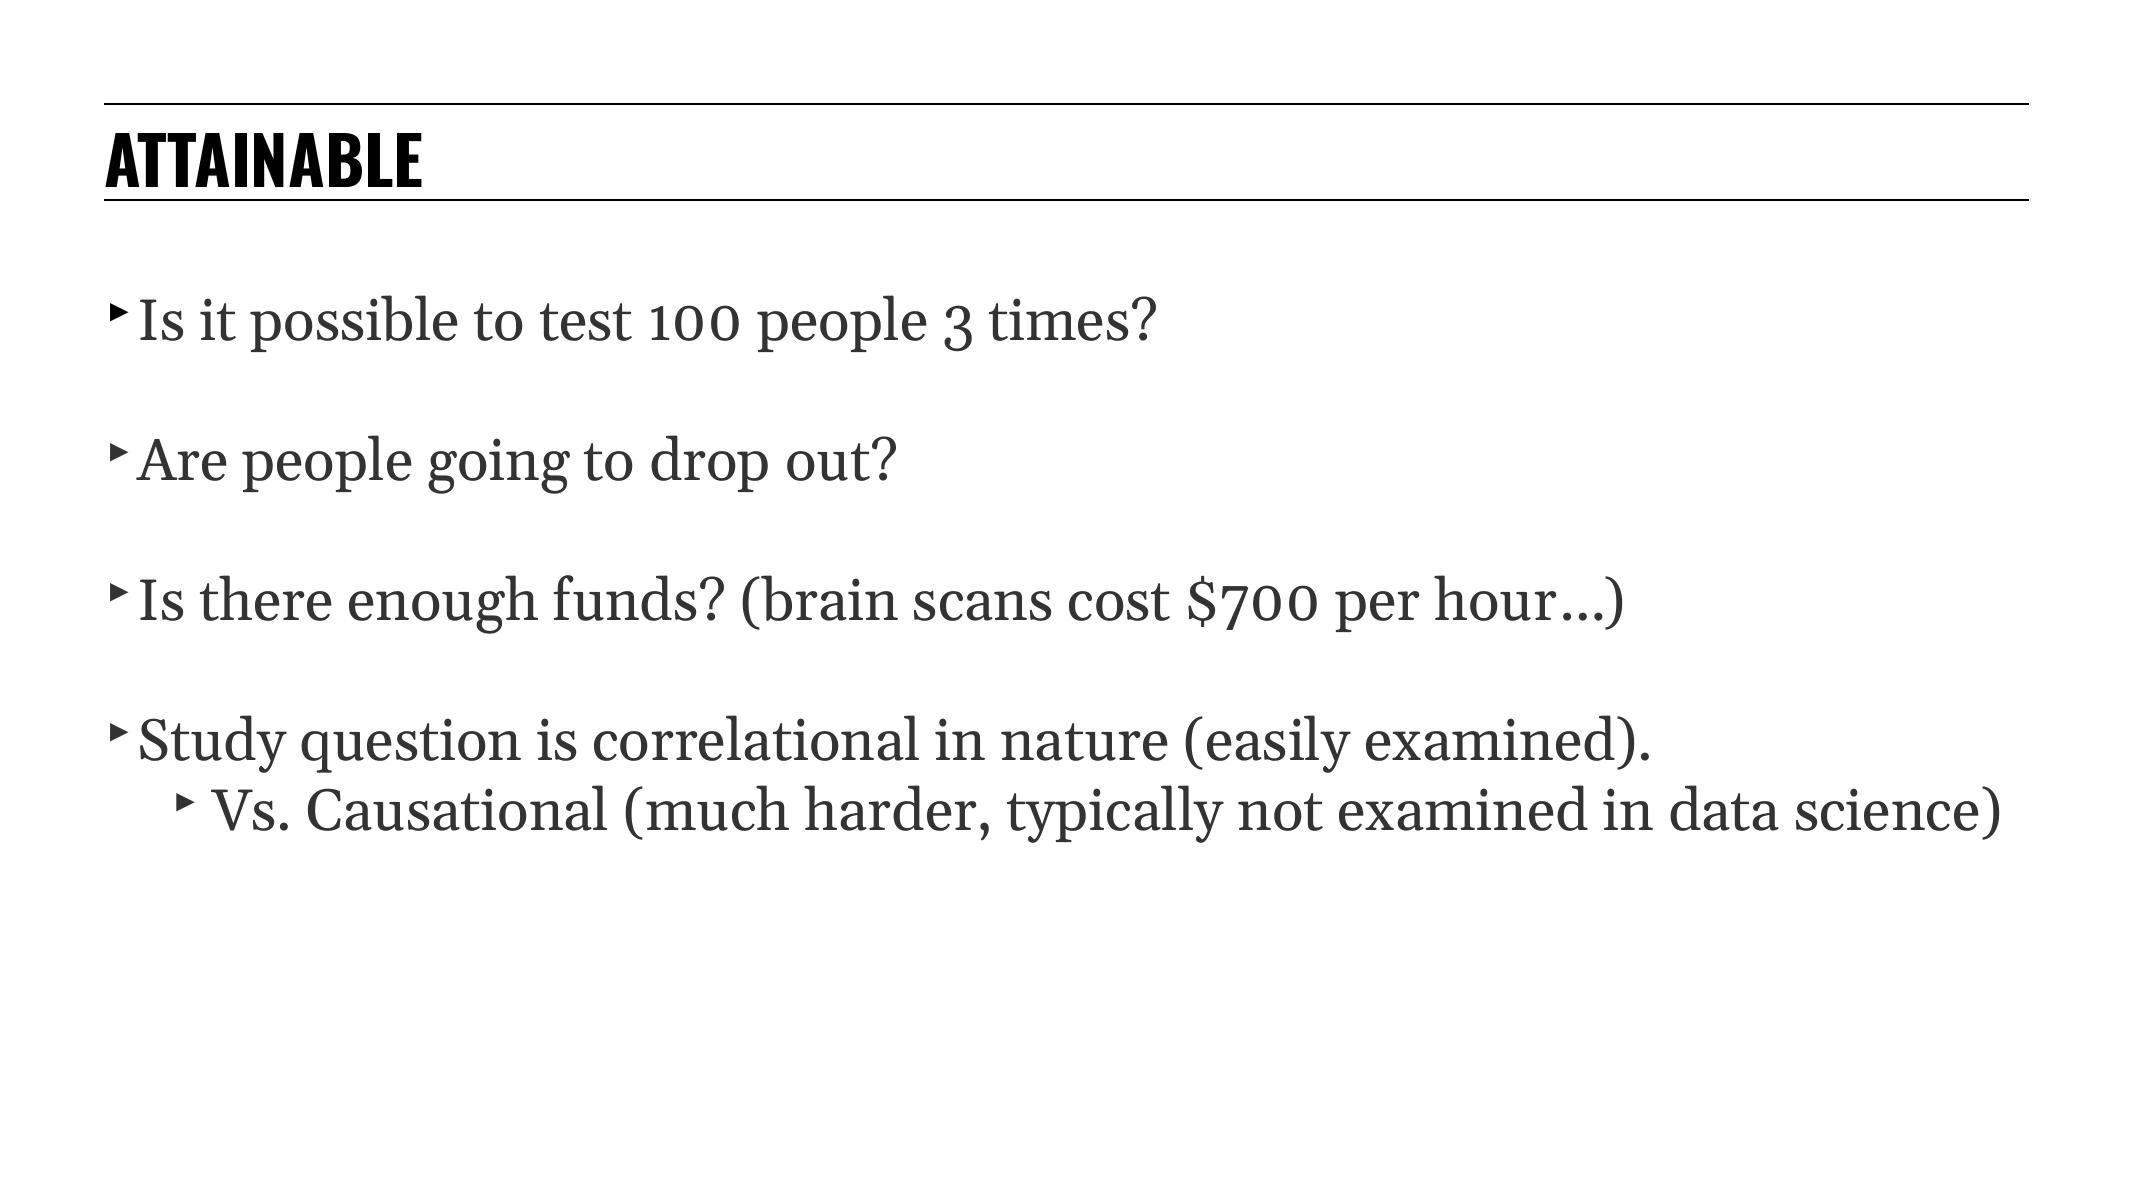

ATTAINABLE

Is it possible to test 100 people 3 times?

Are people going to drop out?

Is there enough funds? (brain scans cost $700 per hour…)

Study question is correlational in nature (easily examined).
Vs. Causational (much harder, typically not examined in data science)